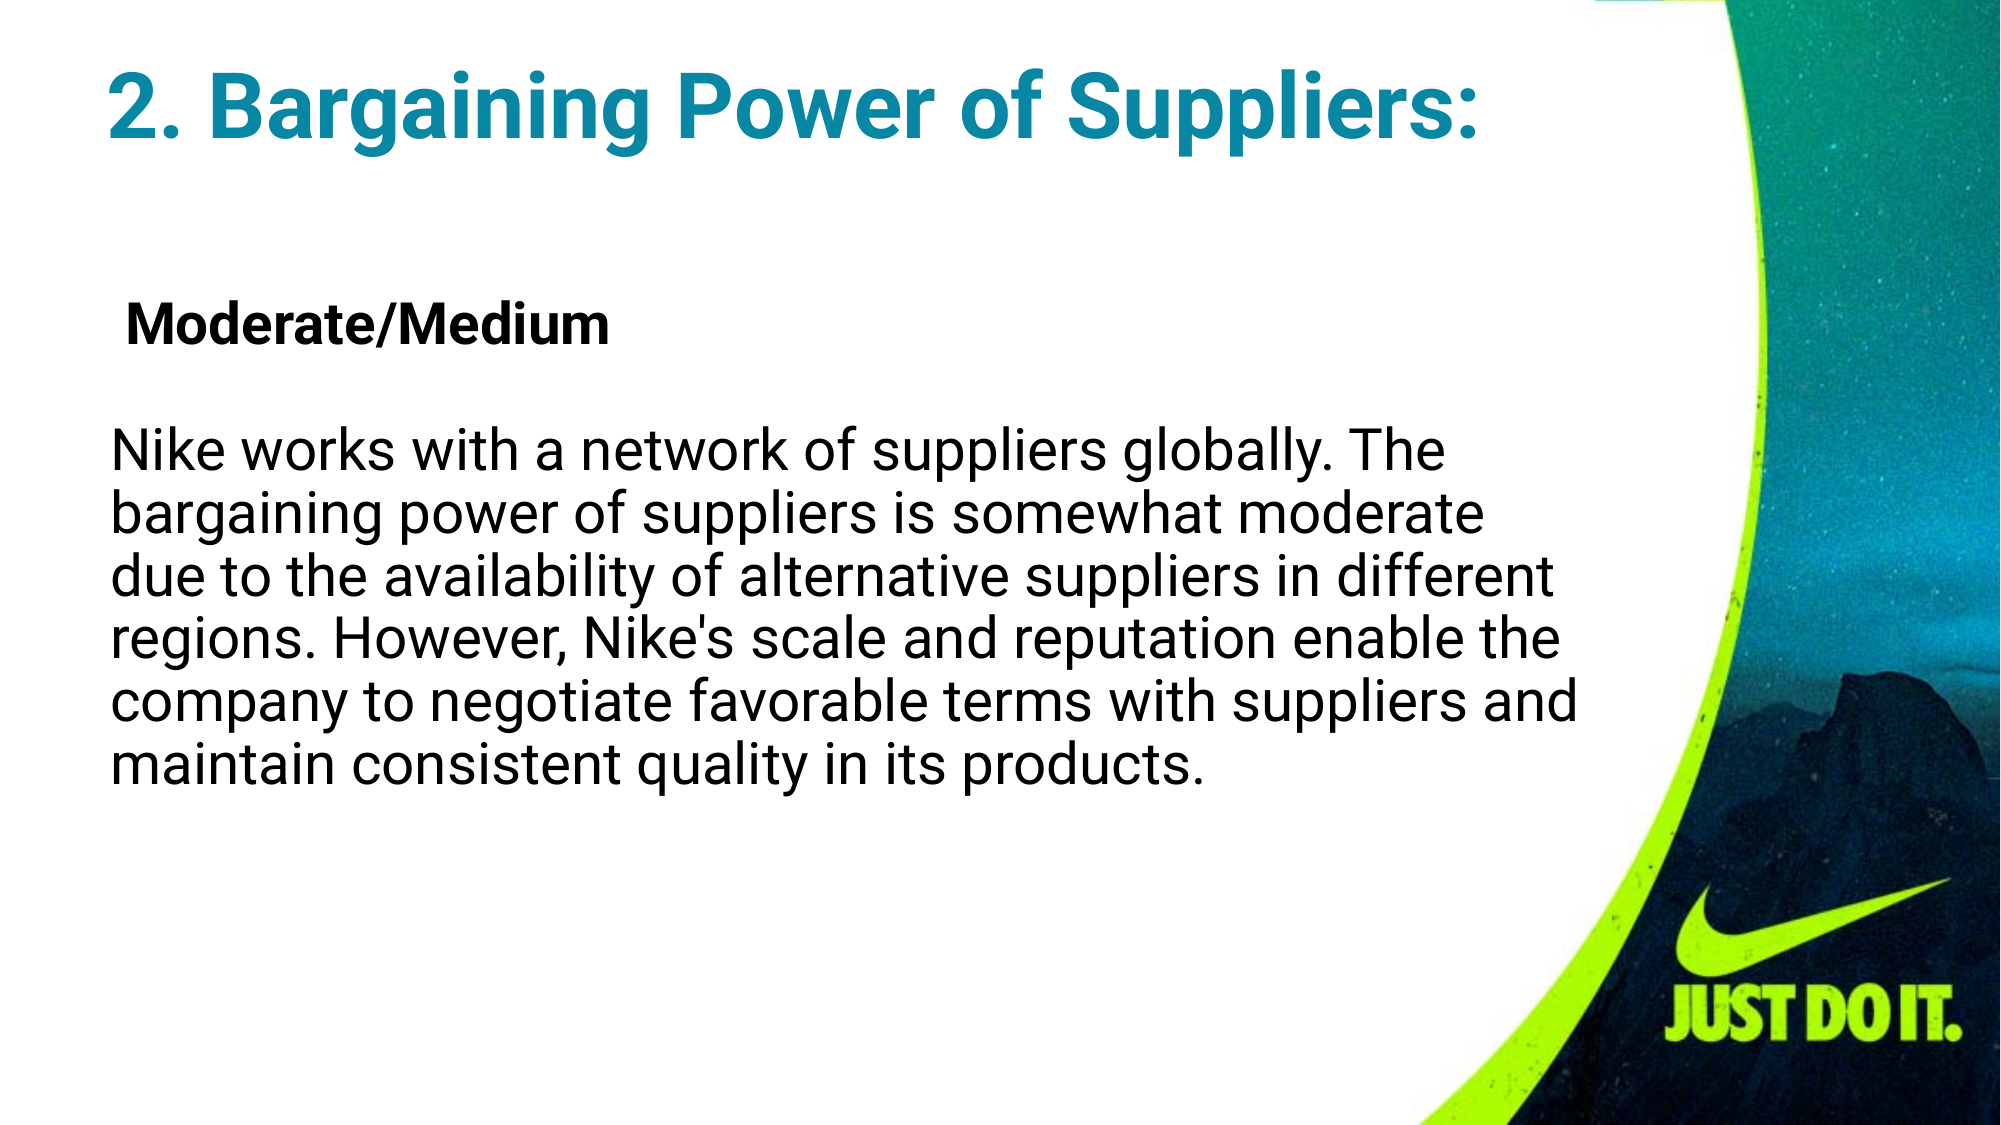

# 2. Bargaining Power of Suppliers:
 Moderate/Medium
Nike works with a network of suppliers globally. The bargaining power of suppliers is somewhat moderate due to the availability of alternative suppliers in different regions. However, Nike's scale and reputation enable the company to negotiate favorable terms with suppliers and maintain consistent quality in its products.